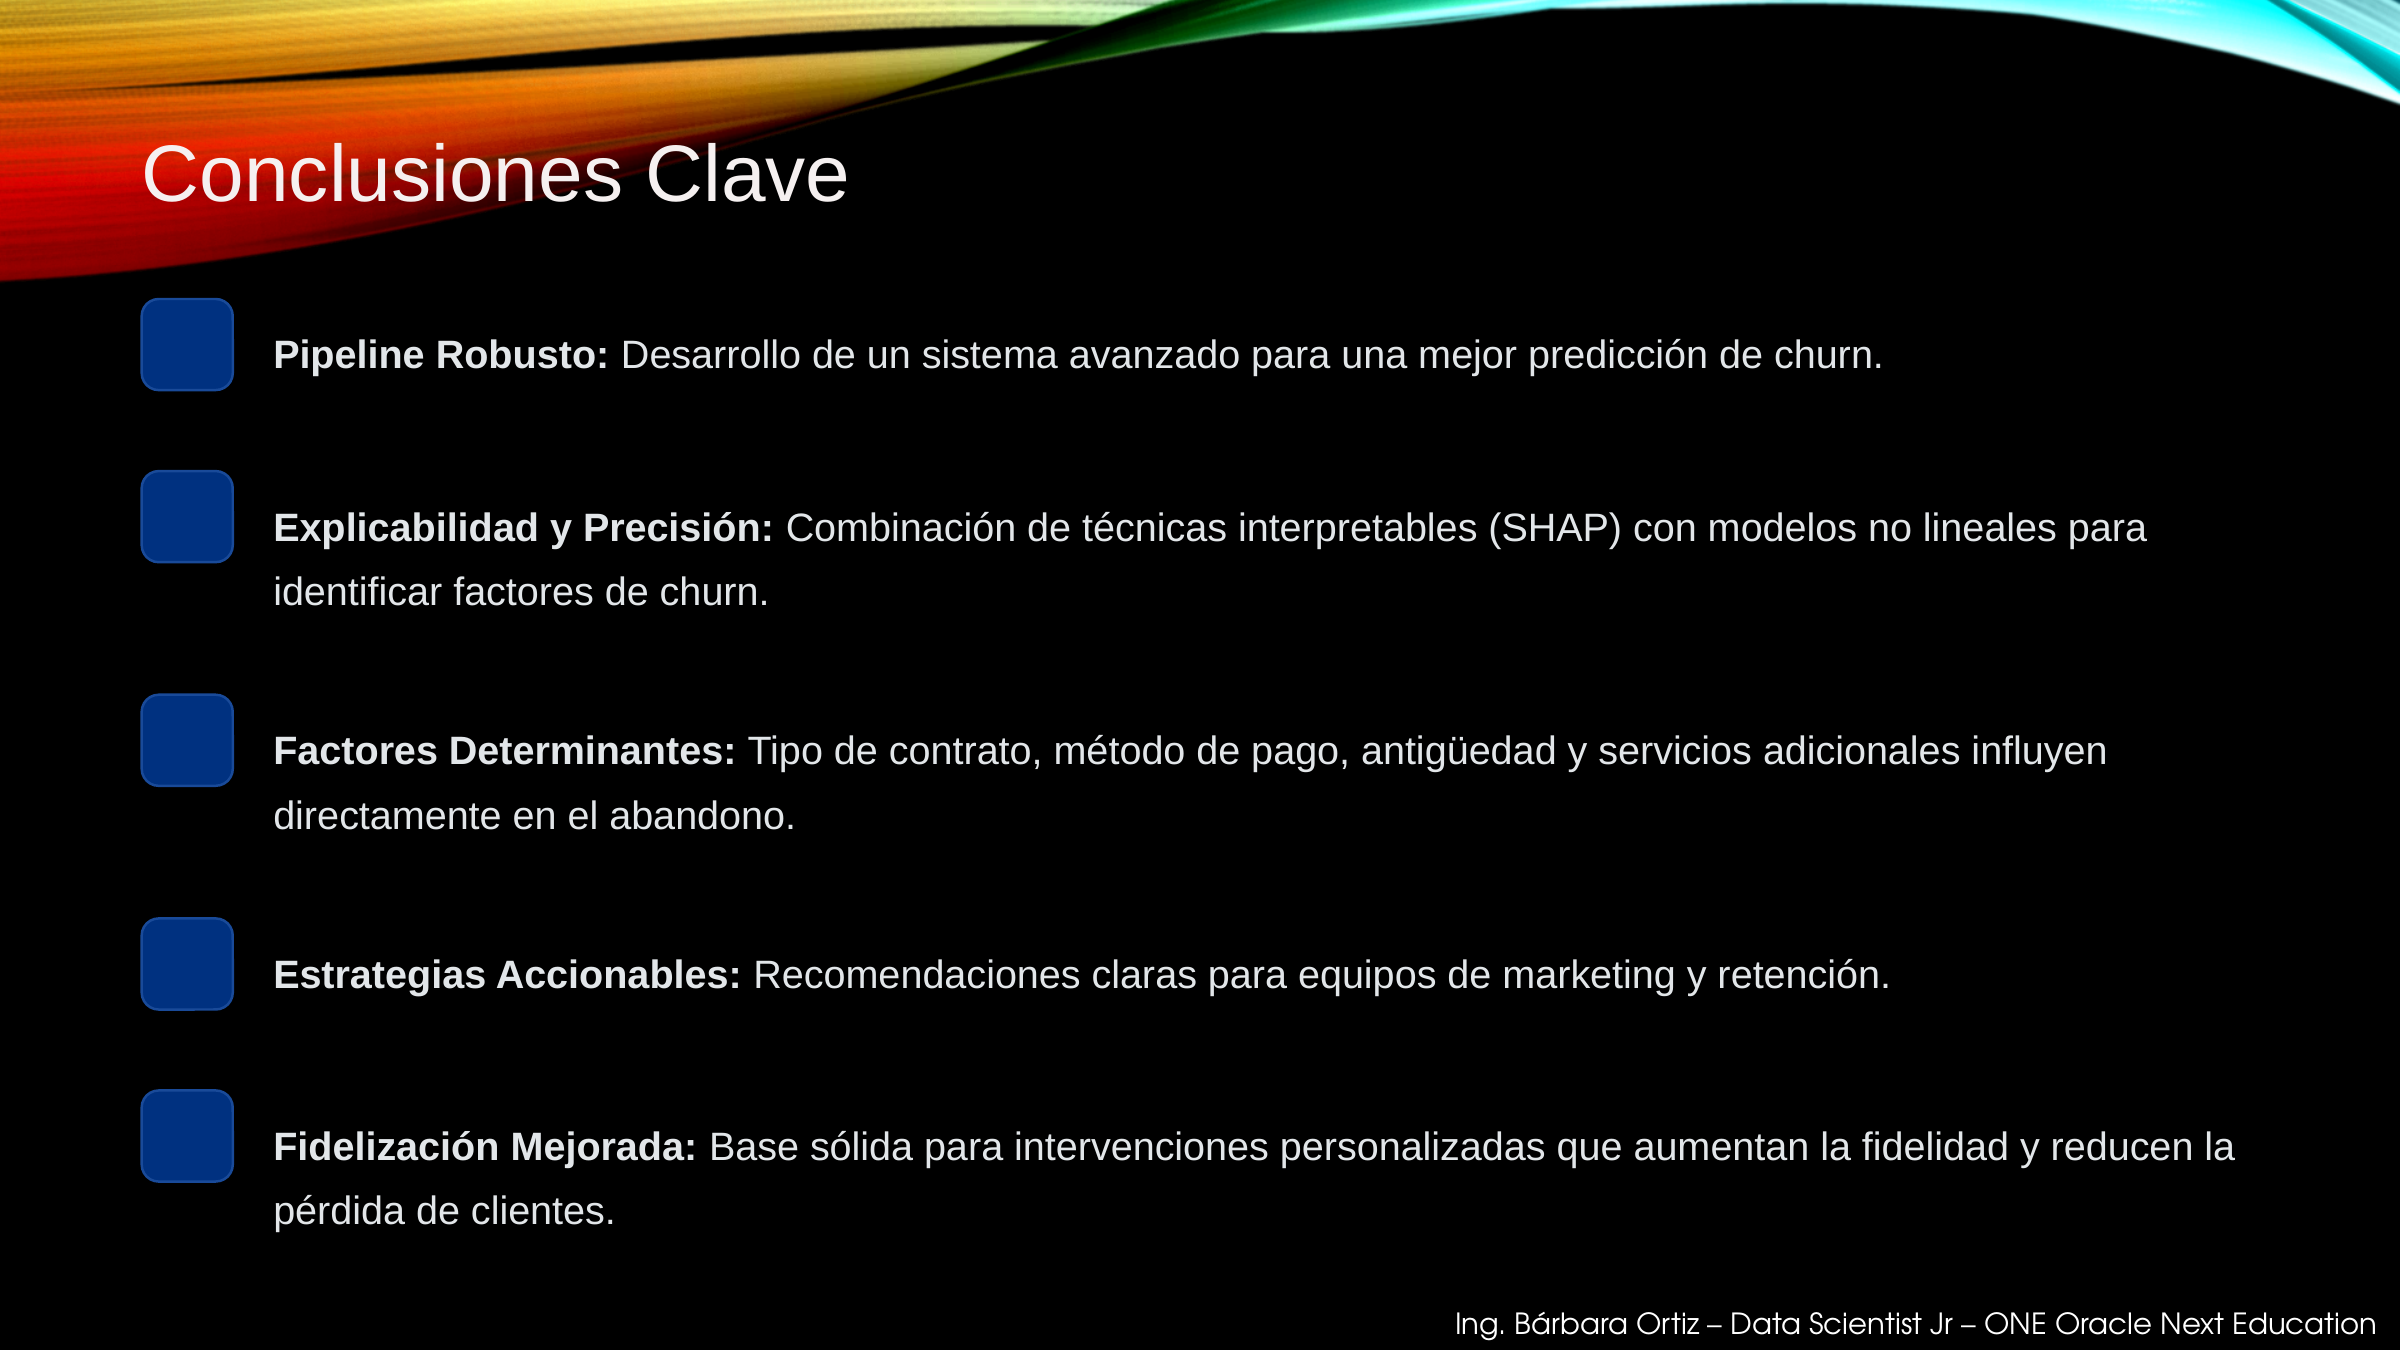

Conclusiones Clave

Pipeline Robusto: Desarrollo de un sistema avanzado para una mejor predicción de churn.

Explicabilidad y Precisión: Combinación de técnicas interpretables (SHAP) con modelos no lineales para identificar factores de churn.

Factores Determinantes: Tipo de contrato, método de pago, antigüedad y servicios adicionales influyen directamente en el abandono.

Estrategias Accionables: Recomendaciones claras para equipos de marketing y retención.

Fidelización Mejorada: Base sólida para intervenciones personalizadas que aumentan la fidelidad y reducen la pérdida de clientes.
Ing. Bárbara Ortiz – Data Scientist Jr – ONE Oracle Next Education